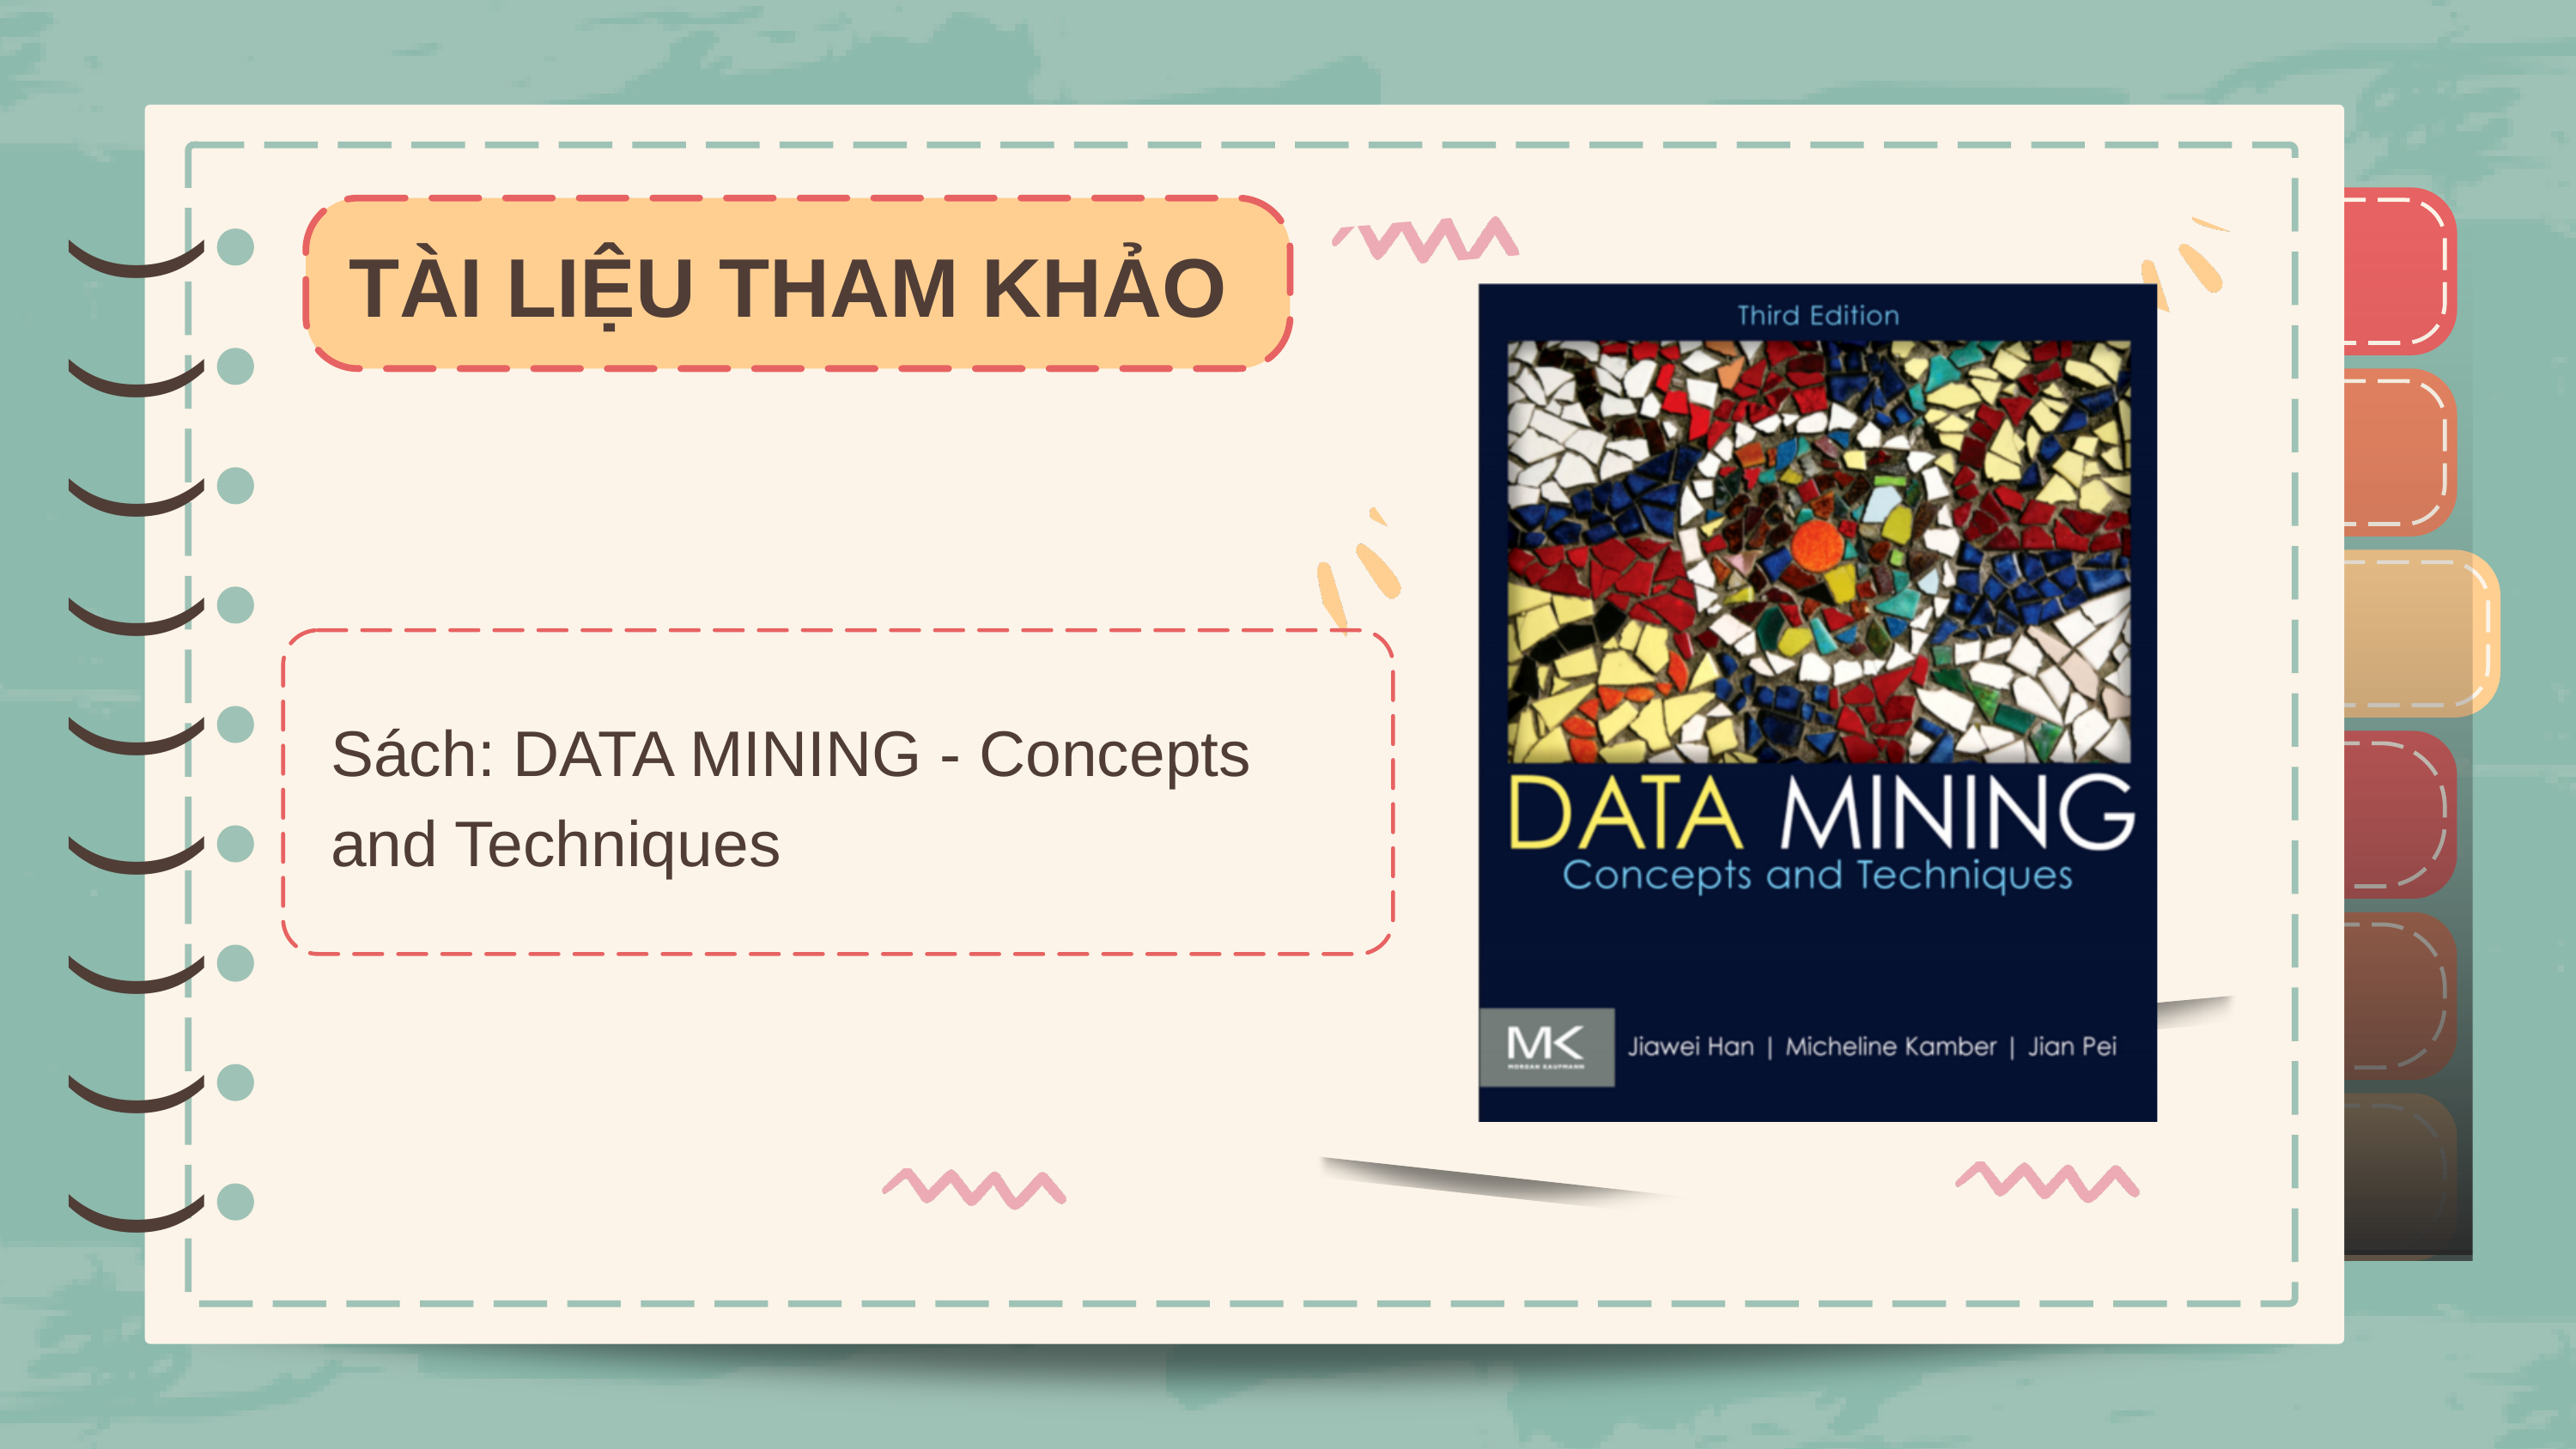

TÀI LIỆU THAM KHẢO
)
)
)
)
)
)
)
)
)

)
)
)
)
)
)
)
)
)

Sách: DATA MINING - Concepts and Techniques